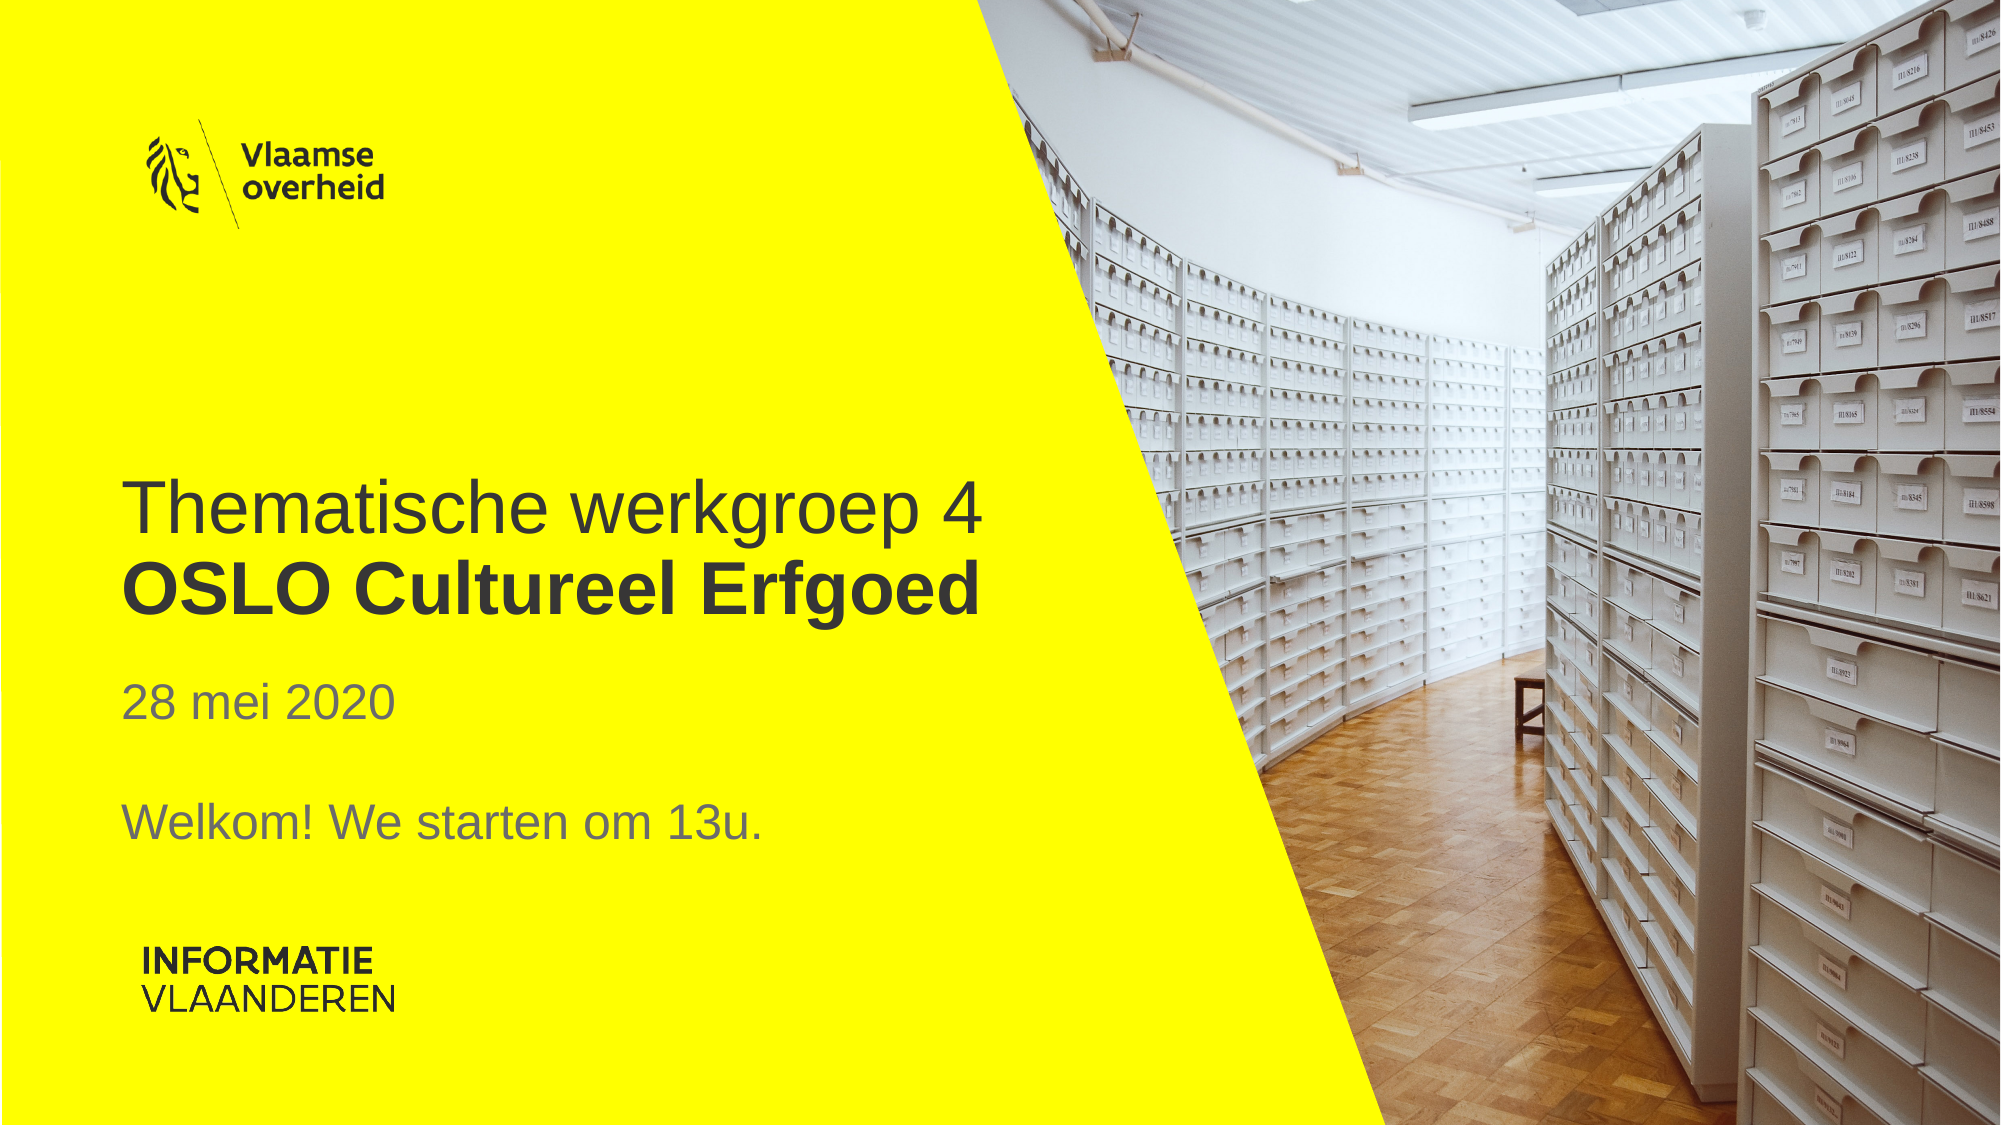

# Thematische werkgroep 4 OSLO Cultureel Erfgoed
28 mei 2020

Welkom! We starten om 13u.